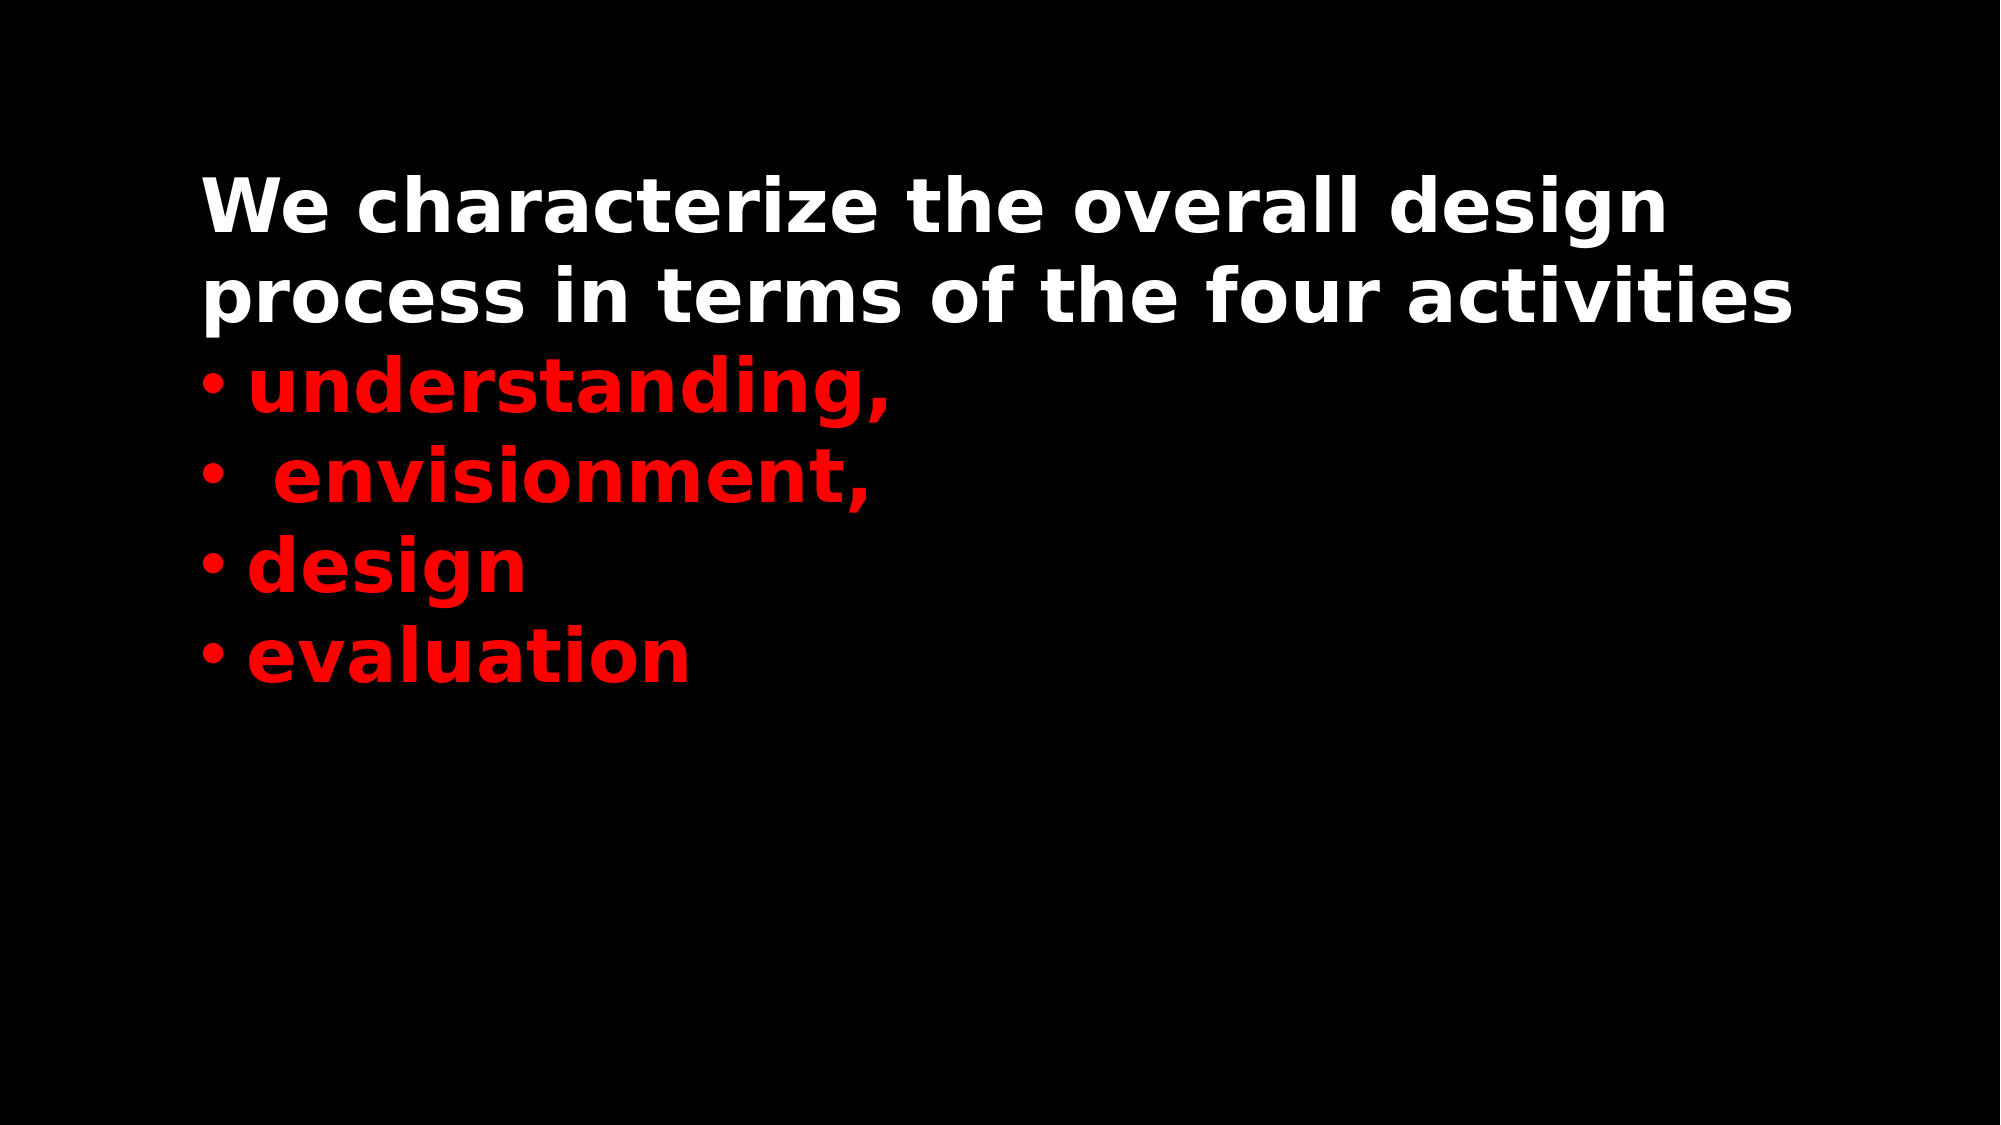

We characterize the overall design process in terms of the four activities
understanding,
 envisionment,
design
evaluation